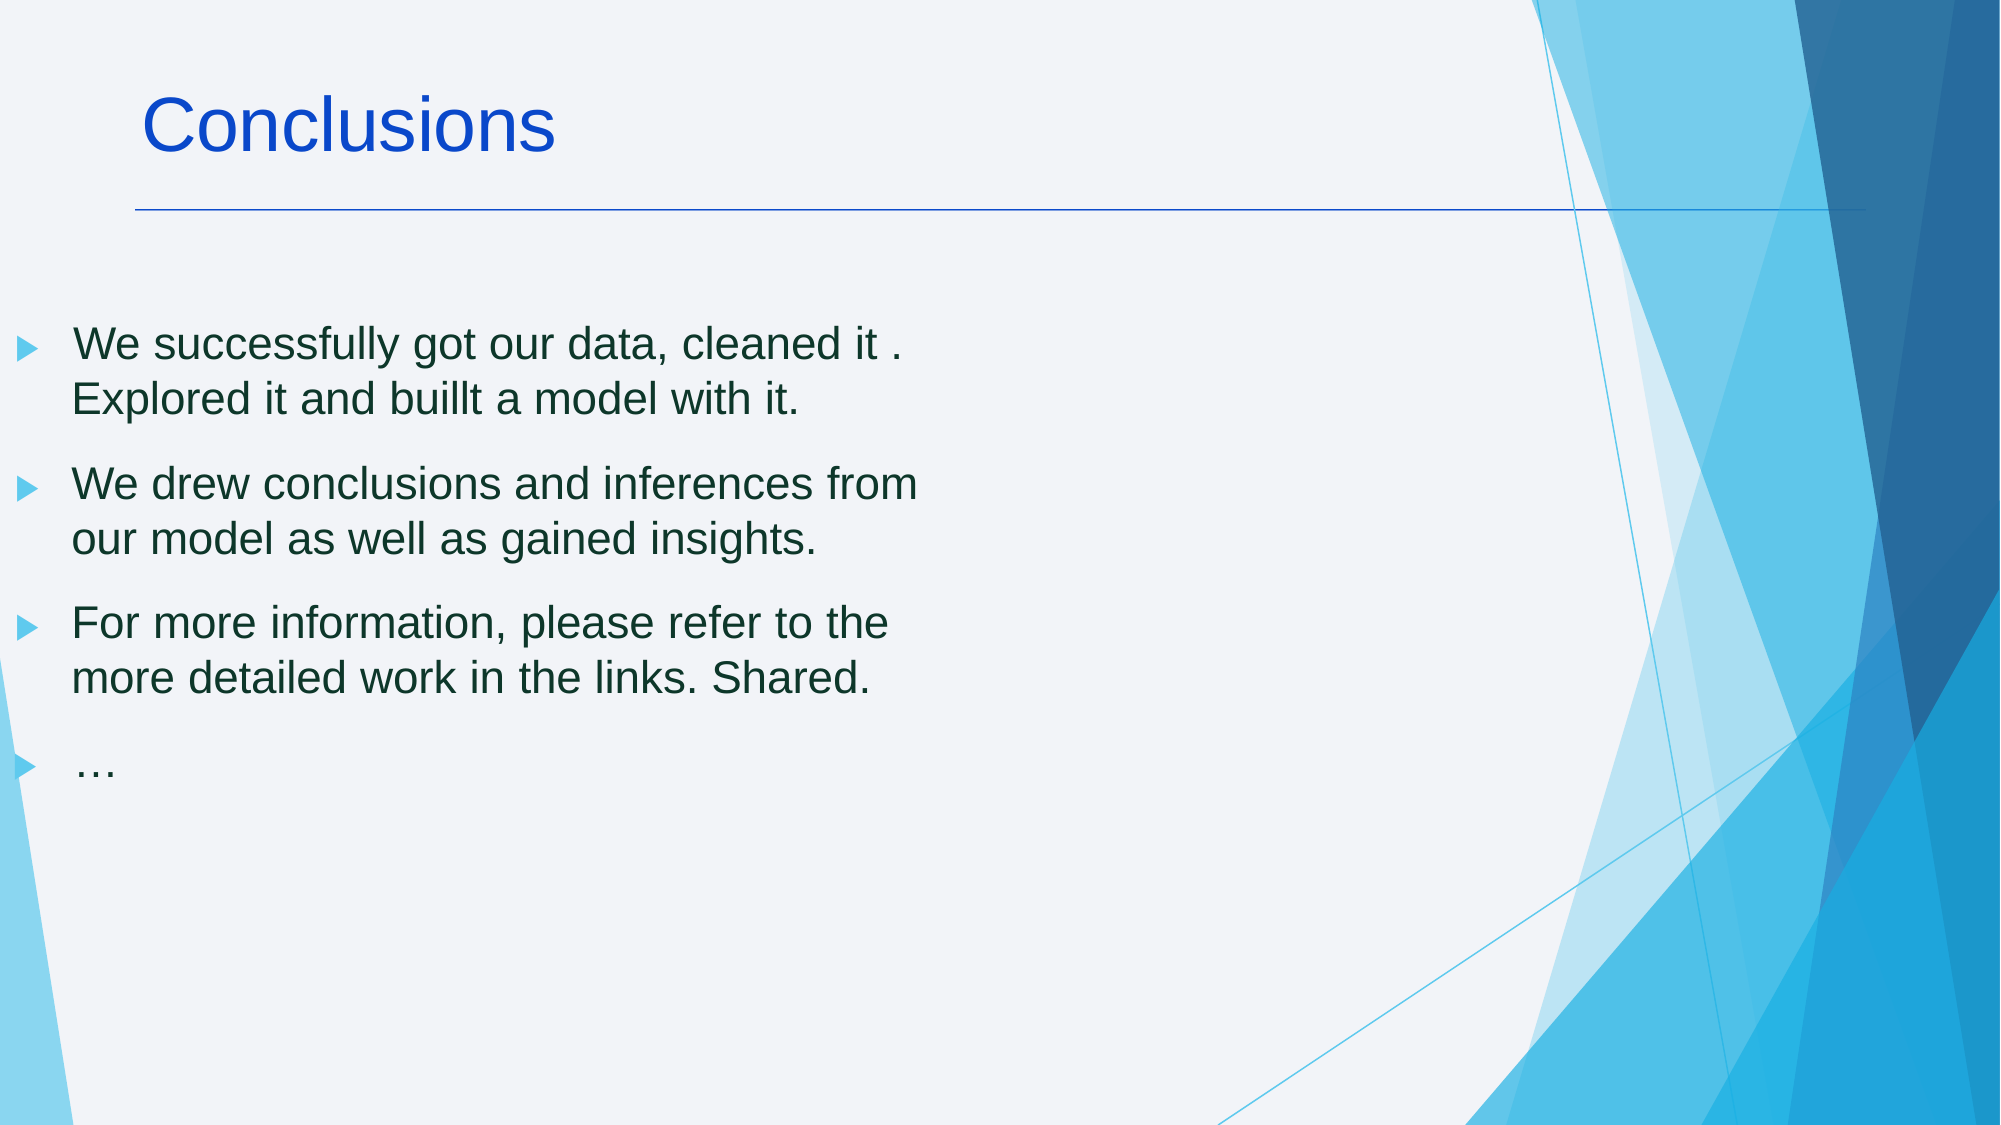

# Conclusions
▶	We successfully got our data, cleaned it .
Explored it and buillt a model with it.
▶	We drew conclusions and inferences from  our model as well as gained insights.
▶	For more information, please refer to the  more detailed work in the links. Shared.
▶	…
45